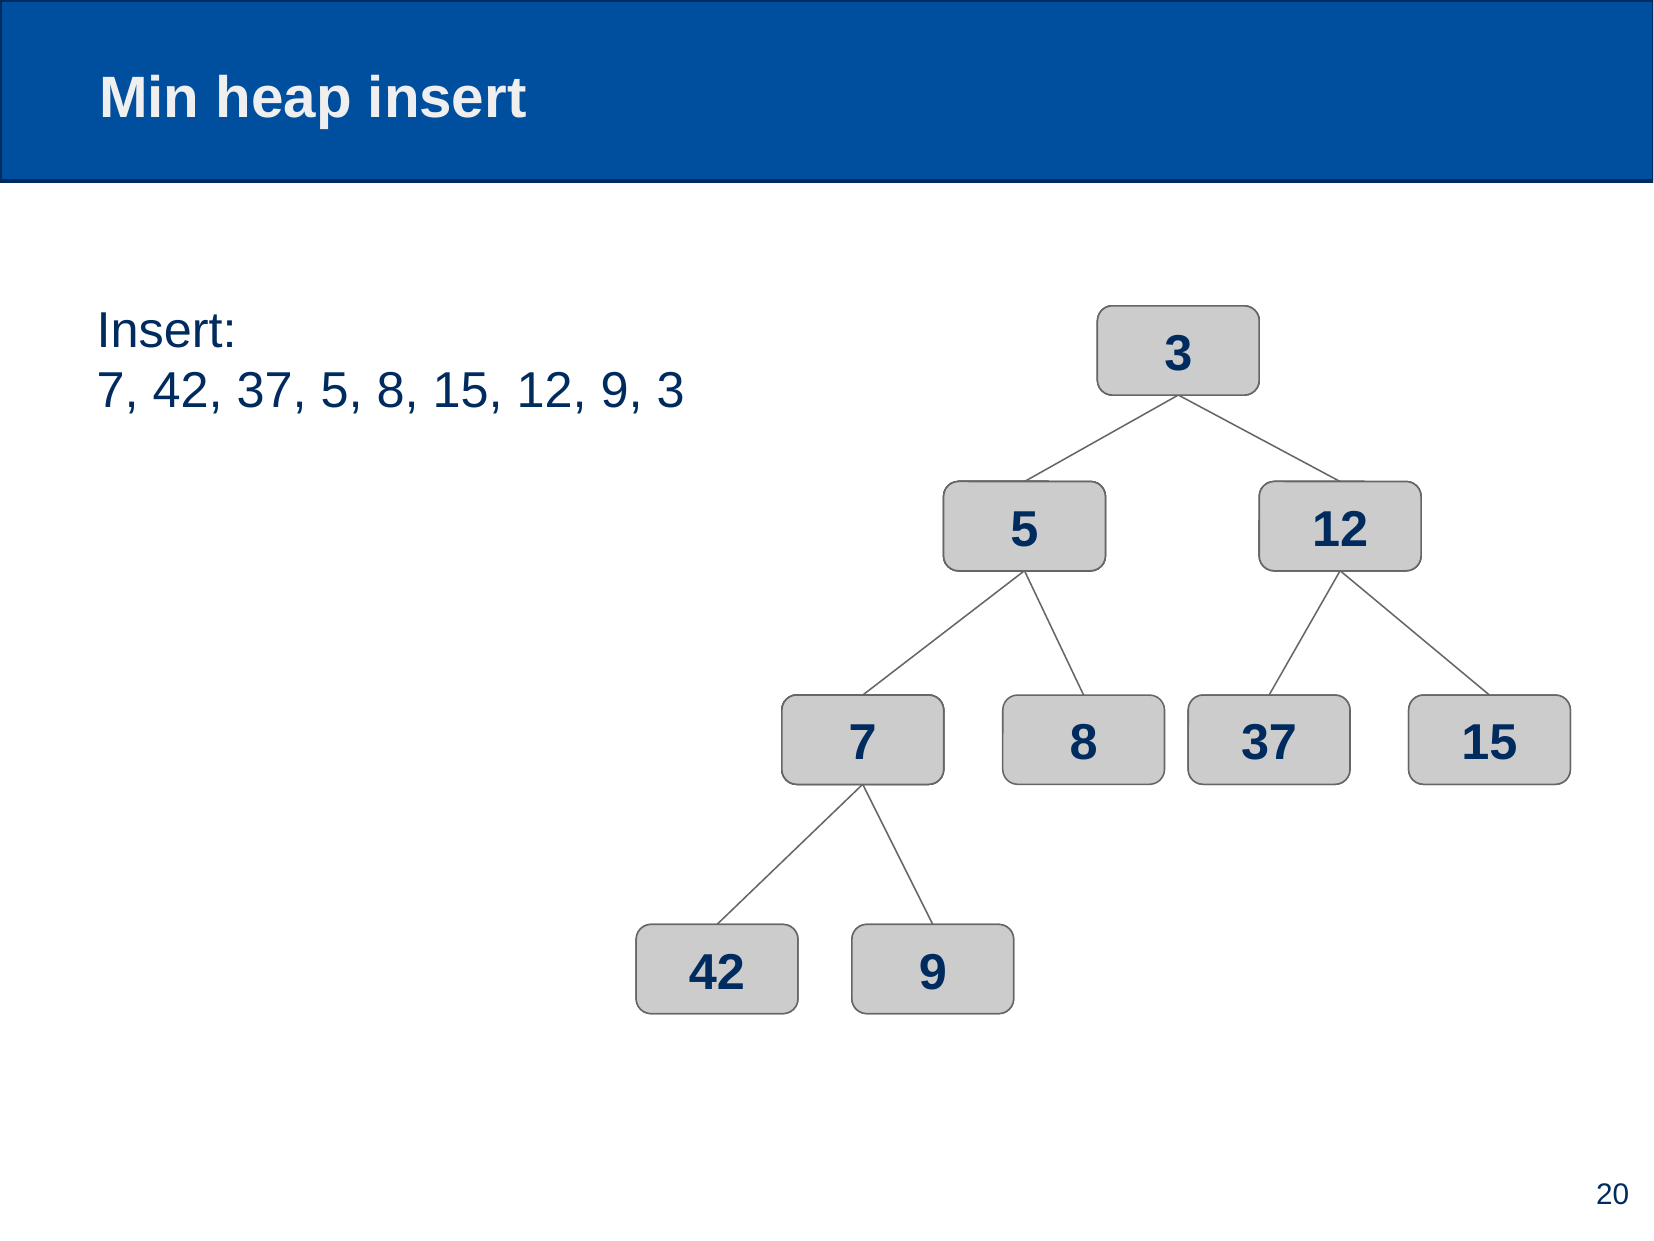

# Min heap insert
Insert:
7, 42, 37, 5, 8, 15, 12, 9, 3
5
7
3
5
7
42
37
3
7
5
42
15
37
12
15
5
8
15
12
9
42
3
9
9
3
20